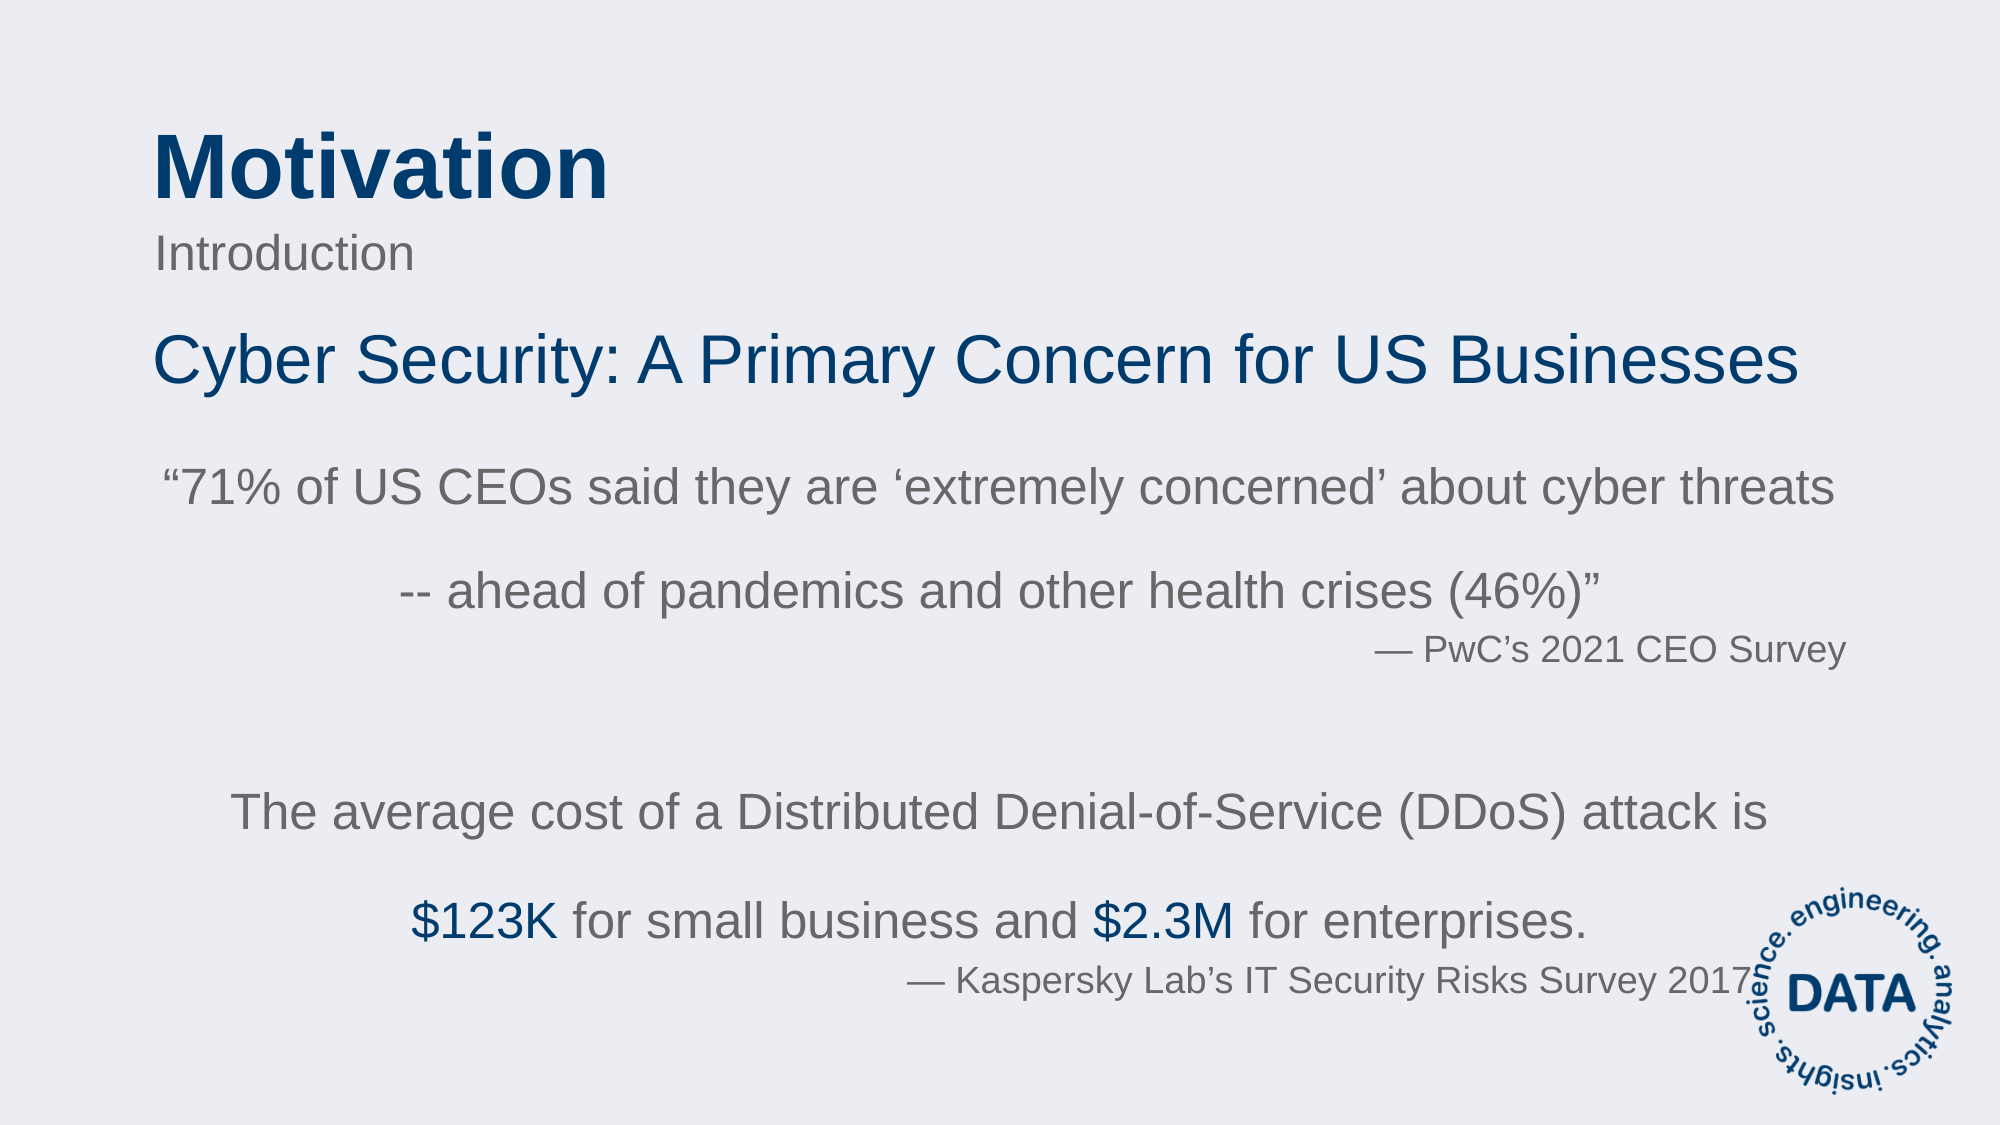

# Motivation
Introduction
Cyber Security: A Primary Concern for US Businesses
“71% of US CEOs said they are ‘extremely concerned’ about cyber threats -- ahead of pandemics and other health crises (46%)”
— PwC’s 2021 CEO Survey

The average cost of a Distributed Denial-of-Service (DDoS) attack is
$123K for small business and $2.3M for enterprises.
— Kaspersky Lab’s IT Security Risks Survey 2017